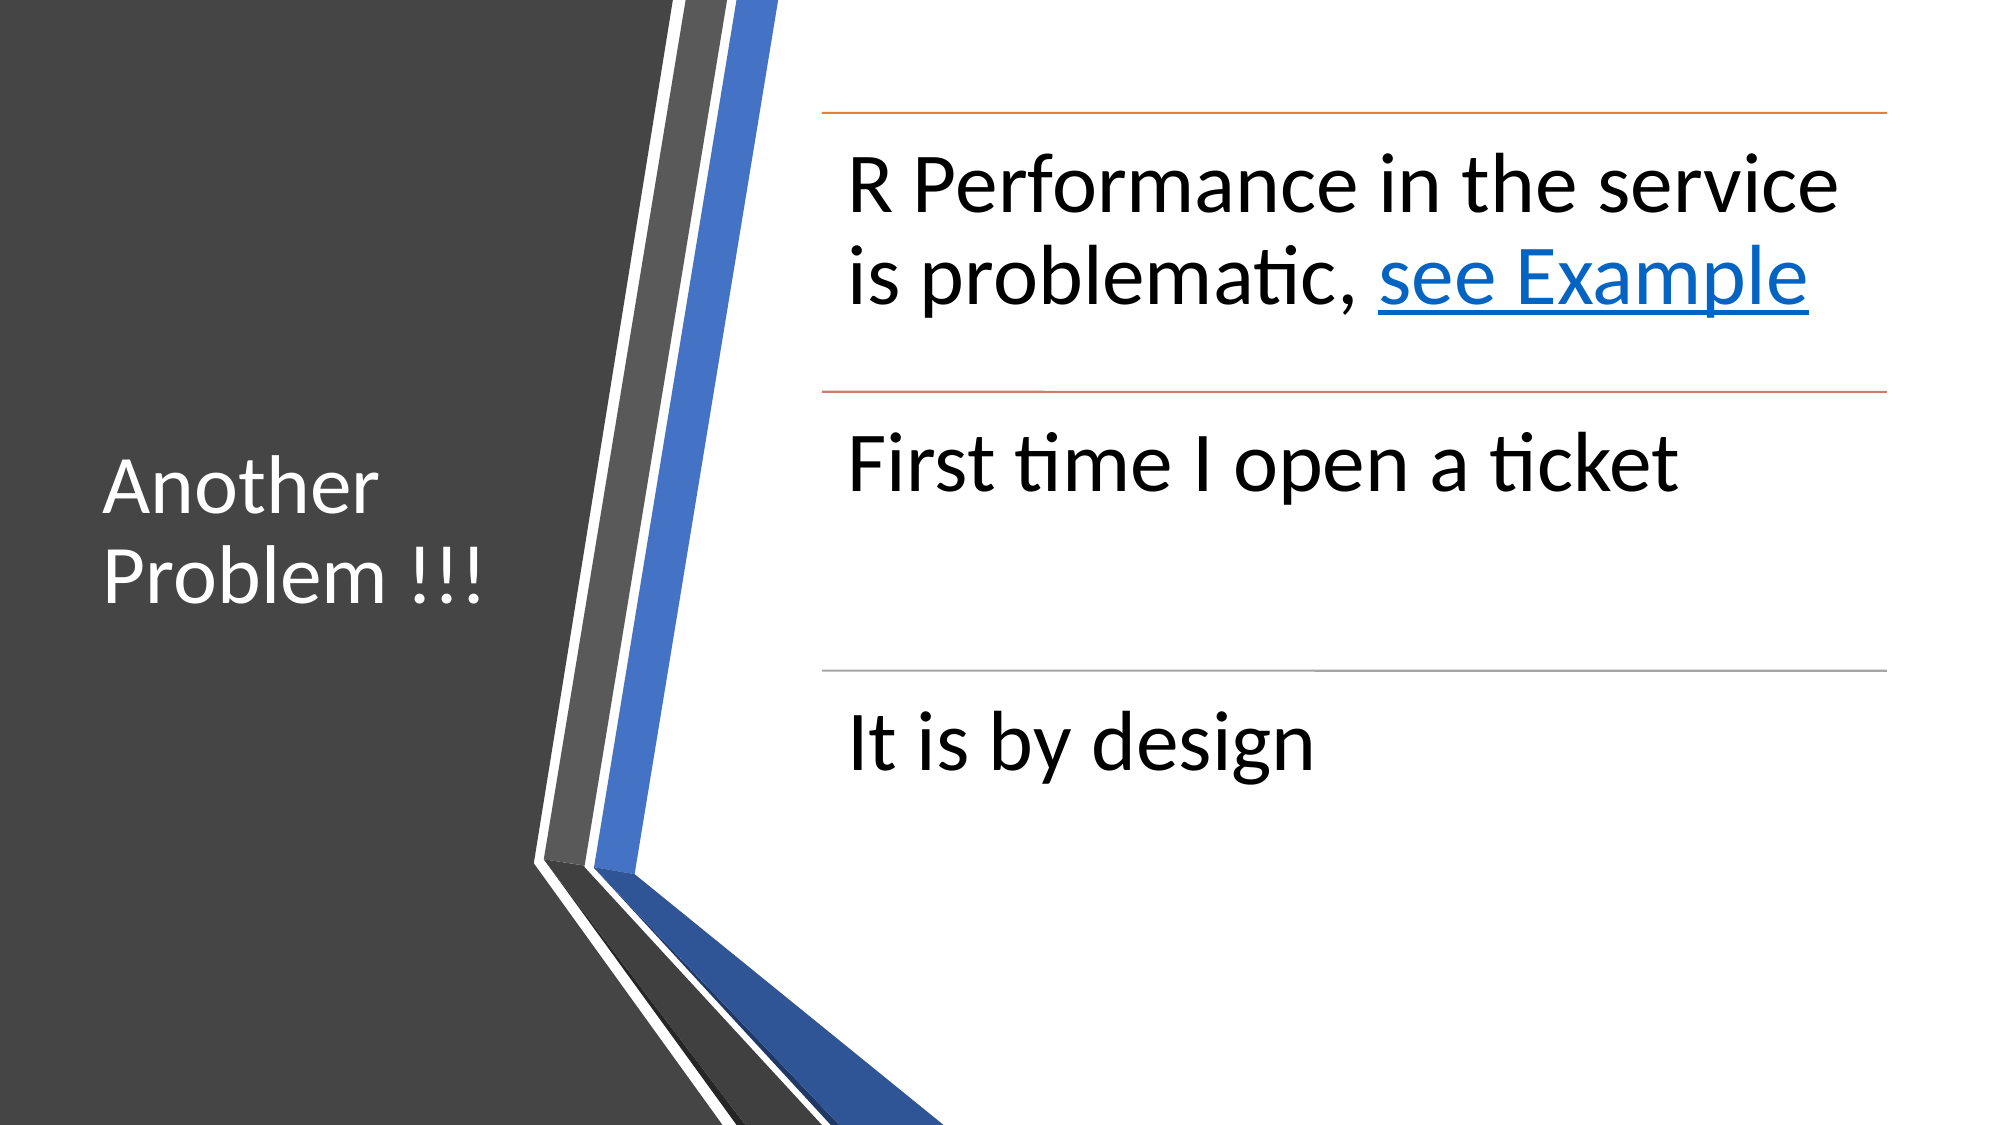

# Another Problem !!!
R Performance in the service is problematic, see Example
First time I open a ticket
It is by design